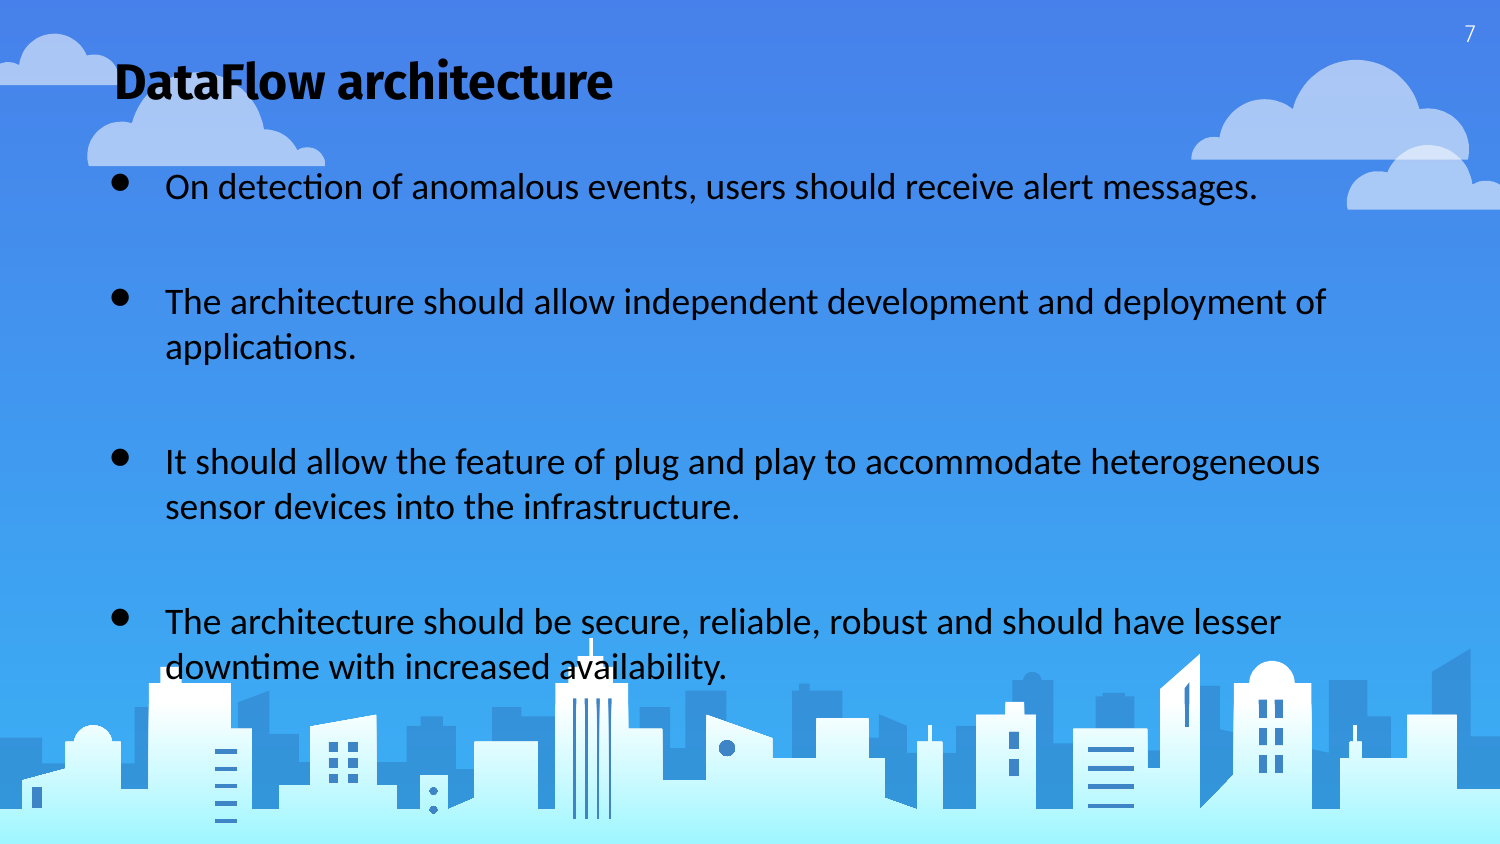

7
DataFlow architecture
On detection of anomalous events, users should receive alert messages.

The architecture should allow independent development and deployment of applications.

It should allow the feature of plug and play to accommodate heterogeneous sensor devices into the infrastructure.

The architecture should be secure, reliable, robust and should have lesser downtime with increased availability.